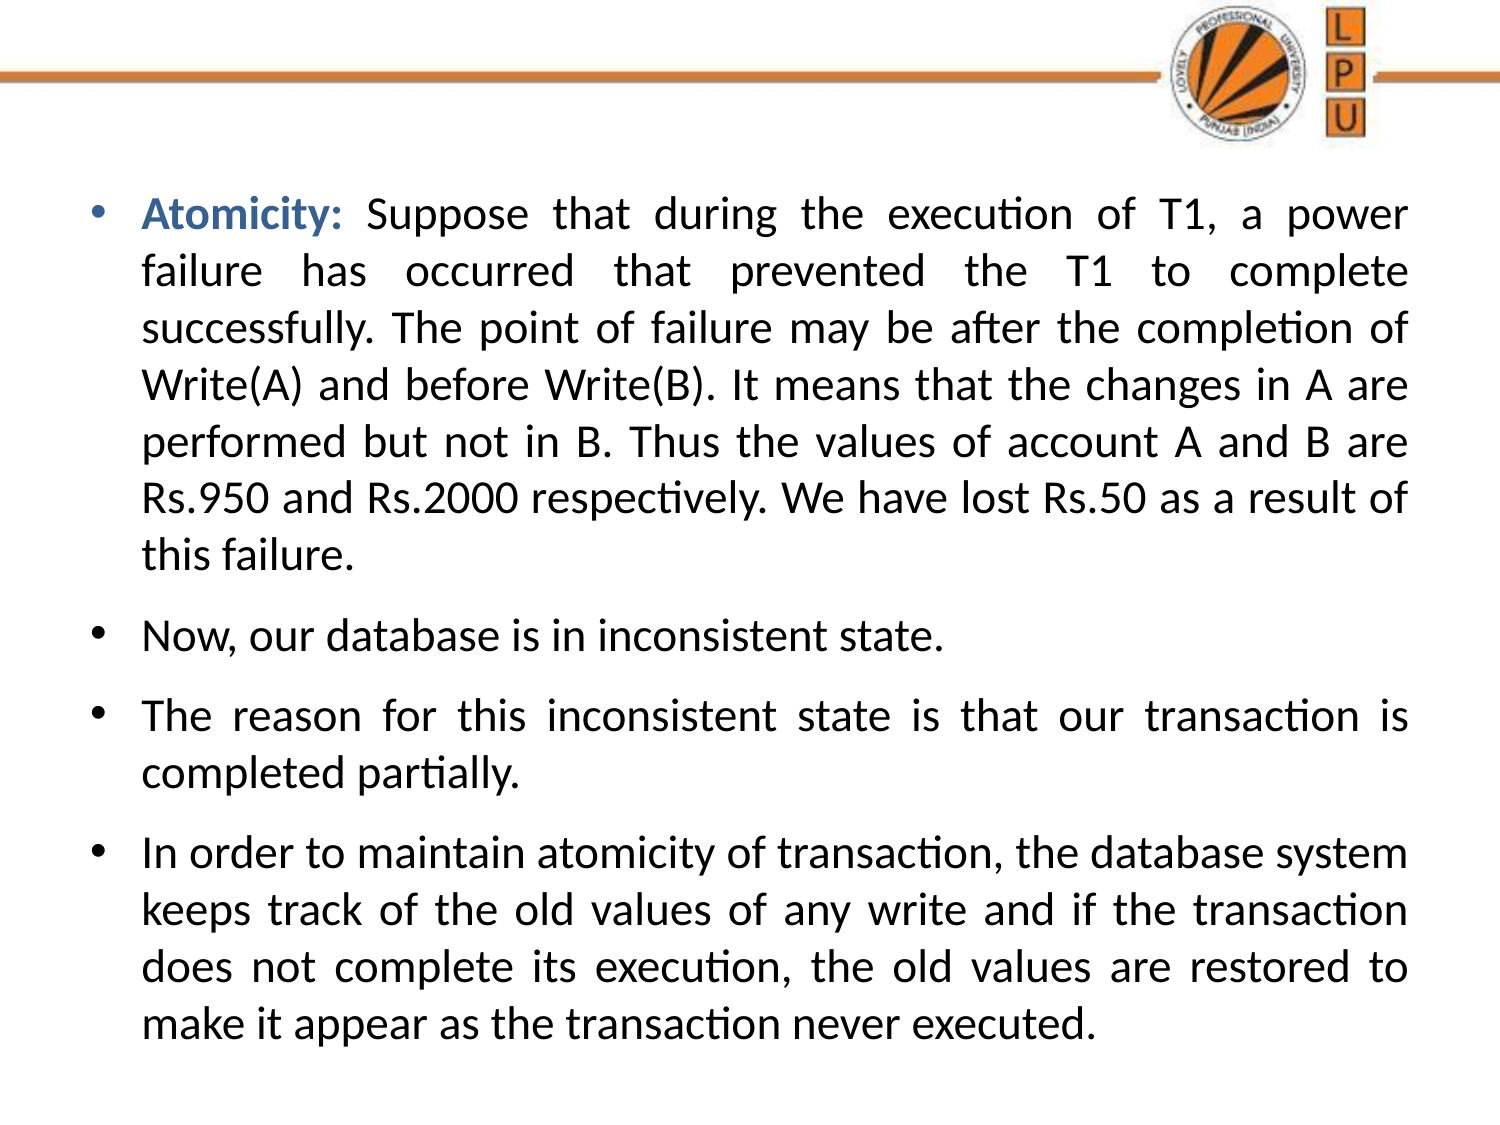

Atomicity: Suppose that during the execution of T1, a power failure has occurred that prevented the T1 to complete successfully. The point of failure may be after the completion of Write(A) and before Write(B). It means that the changes in A are performed but not in B. Thus the values of account A and B are Rs.950 and Rs.2000 respectively. We have lost Rs.50 as a result of this failure.
Now, our database is in inconsistent state.
The reason for this inconsistent state is that our transaction is completed partially.
In order to maintain atomicity of transaction, the database system keeps track of the old values of any write and if the transaction does not complete its execution, the old values are restored to make it appear as the transaction never executed.